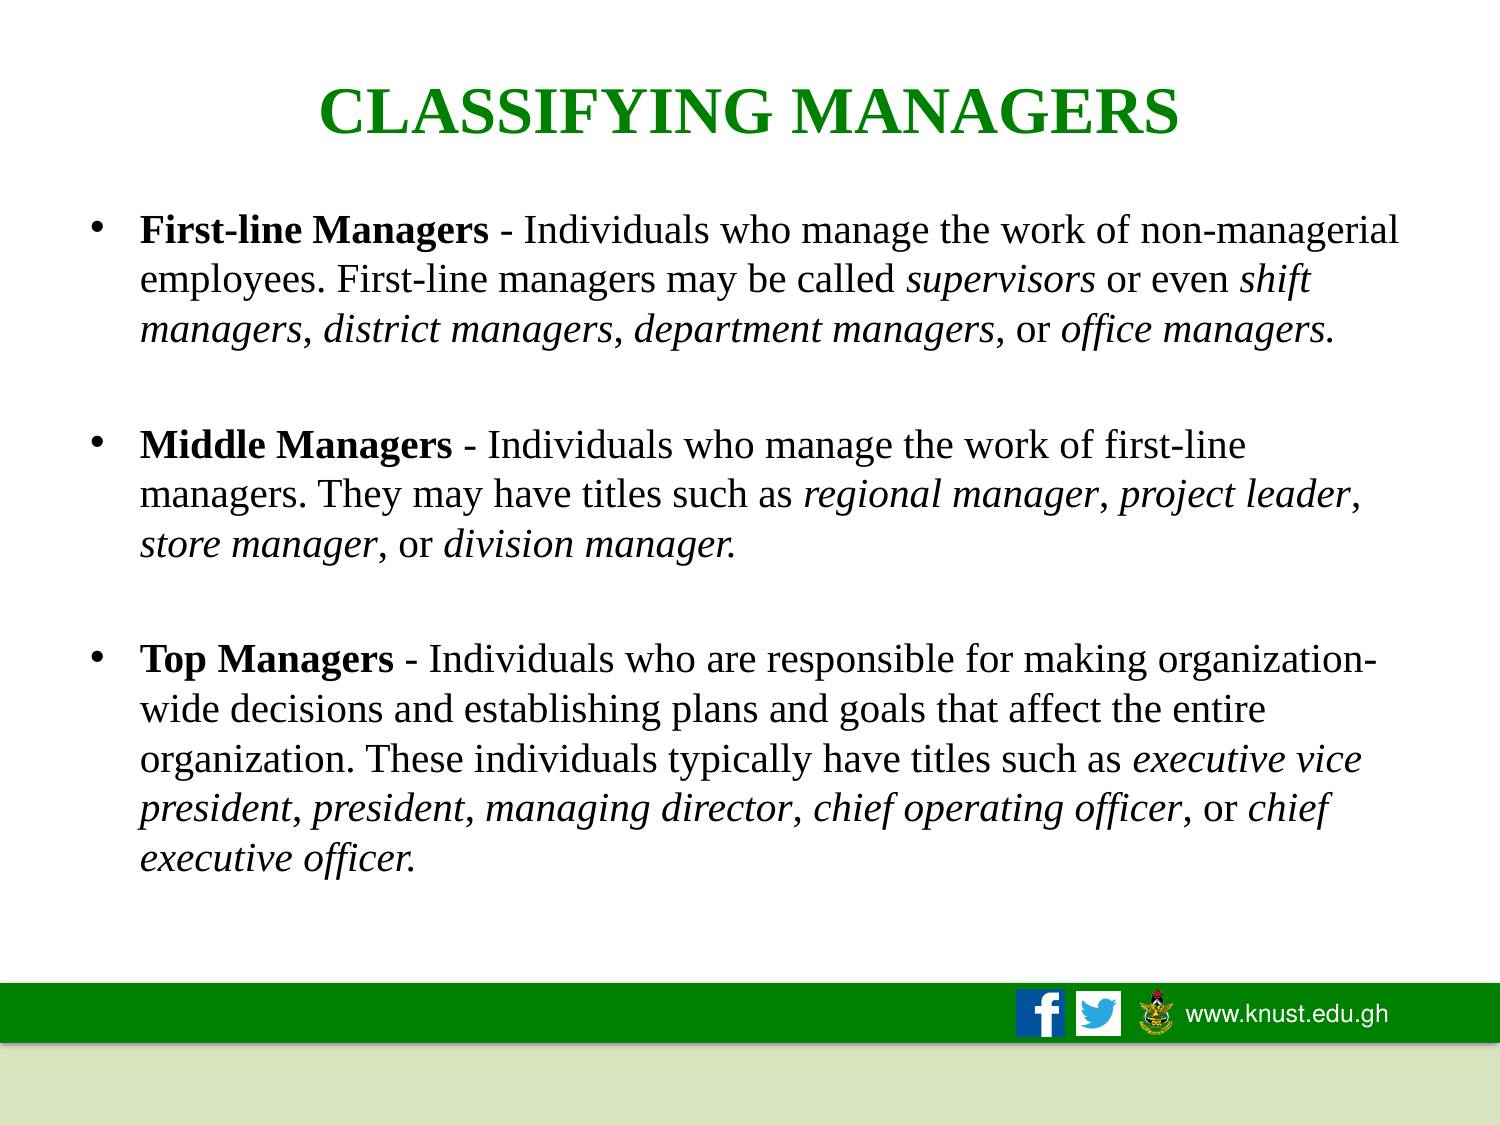

# CLASSIFYING MANAGERS
First-line Managers - Individuals who manage the work of non-managerial employees. First-line managers may be called supervisors or even shift managers, district managers, department managers, or office managers.

Middle Managers - Individuals who manage the work of first-line managers. They may have titles such as regional manager, project leader, store manager, or division manager.

Top Managers - Individuals who are responsible for making organization-wide decisions and establishing plans and goals that affect the entire organization. These individuals typically have titles such as executive vice president, president, managing director, chief operating officer, or chief executive officer.